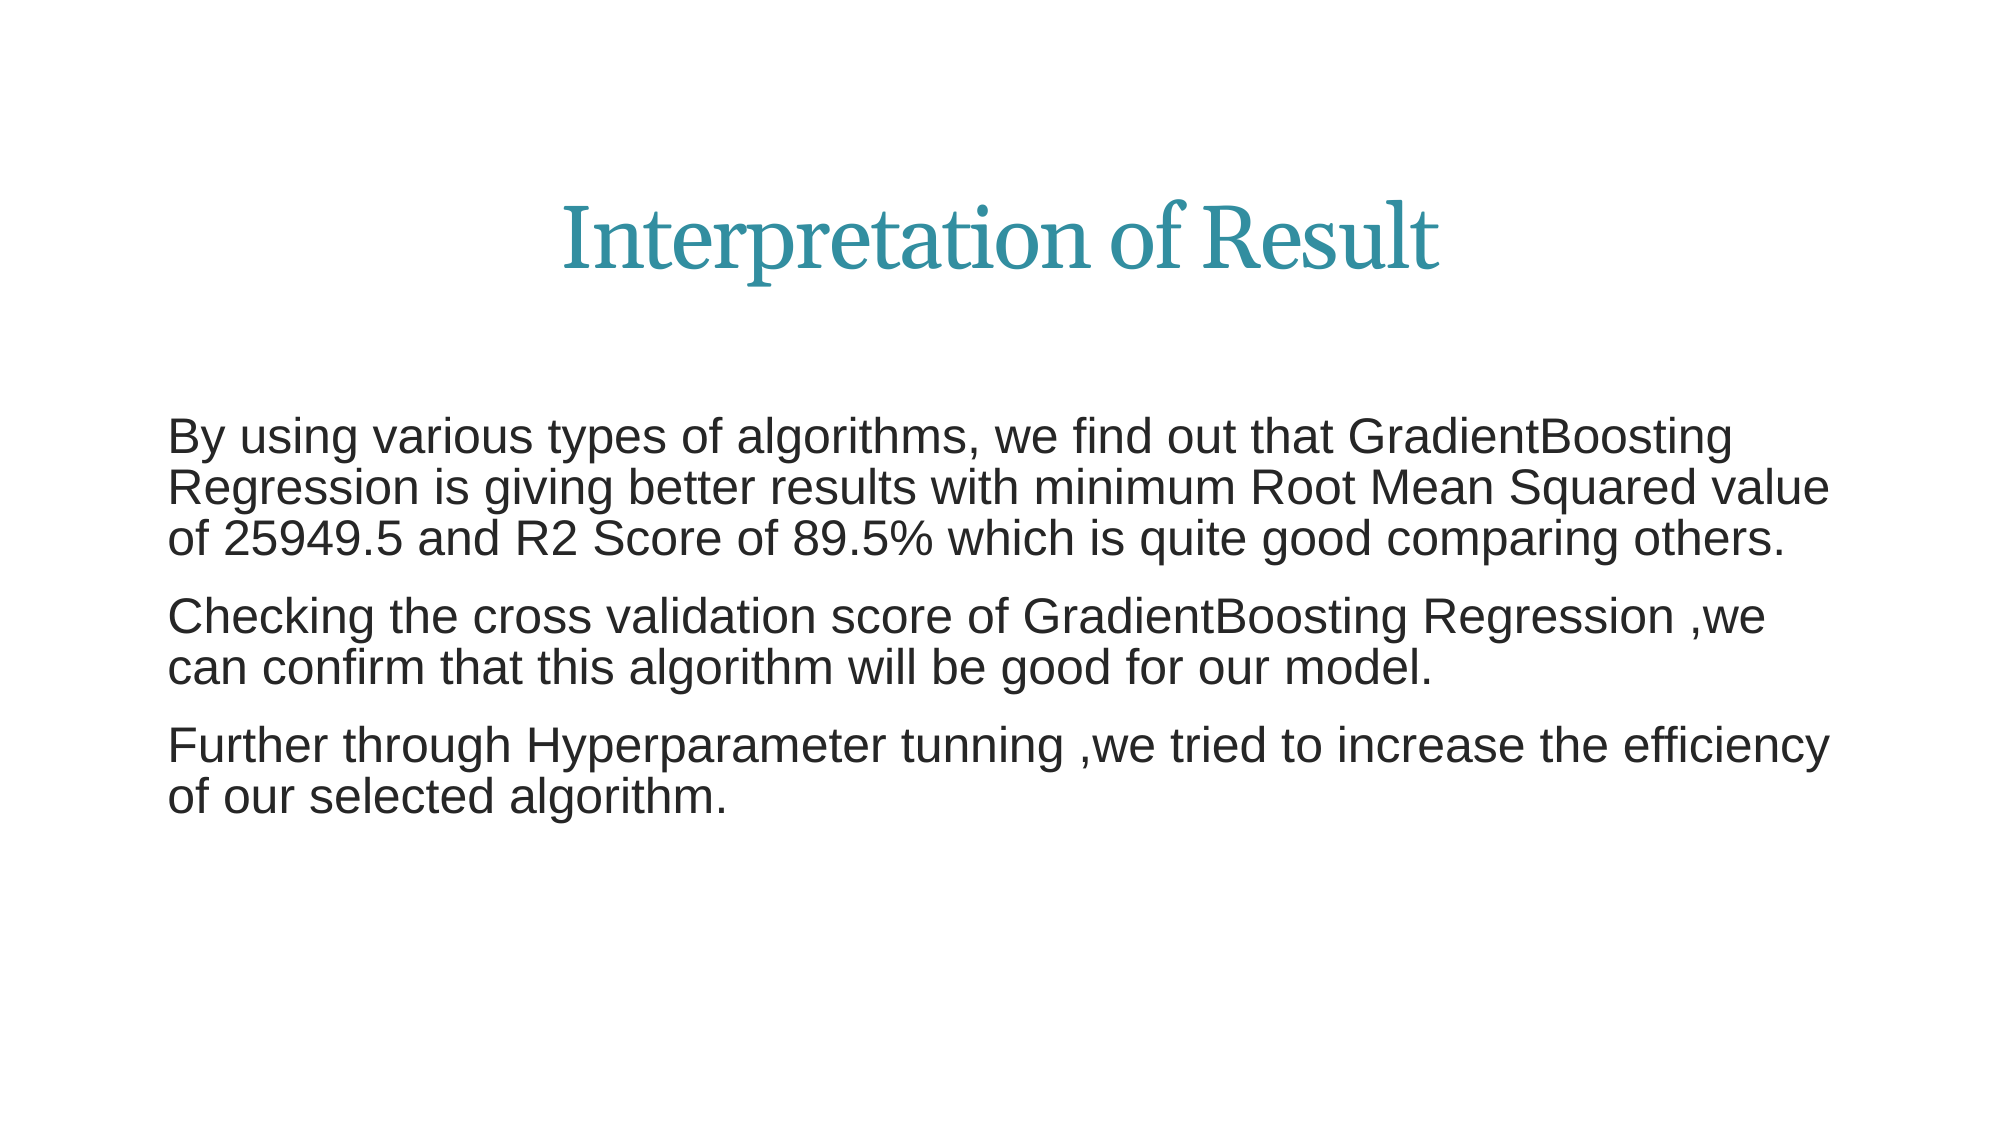

# Interpretation of Result
By using various types of algorithms, we find out that GradientBoosting  Regression is giving better results with minimum Root Mean Squared value of 25949.5 and R2 Score of 89.5% which is quite good comparing others.
Checking the cross validation score of GradientBoosting Regression ,we can confirm that this algorithm will be good for our model.
Further through Hyperparameter tunning ,we tried to increase the efficiency of our selected algorithm.